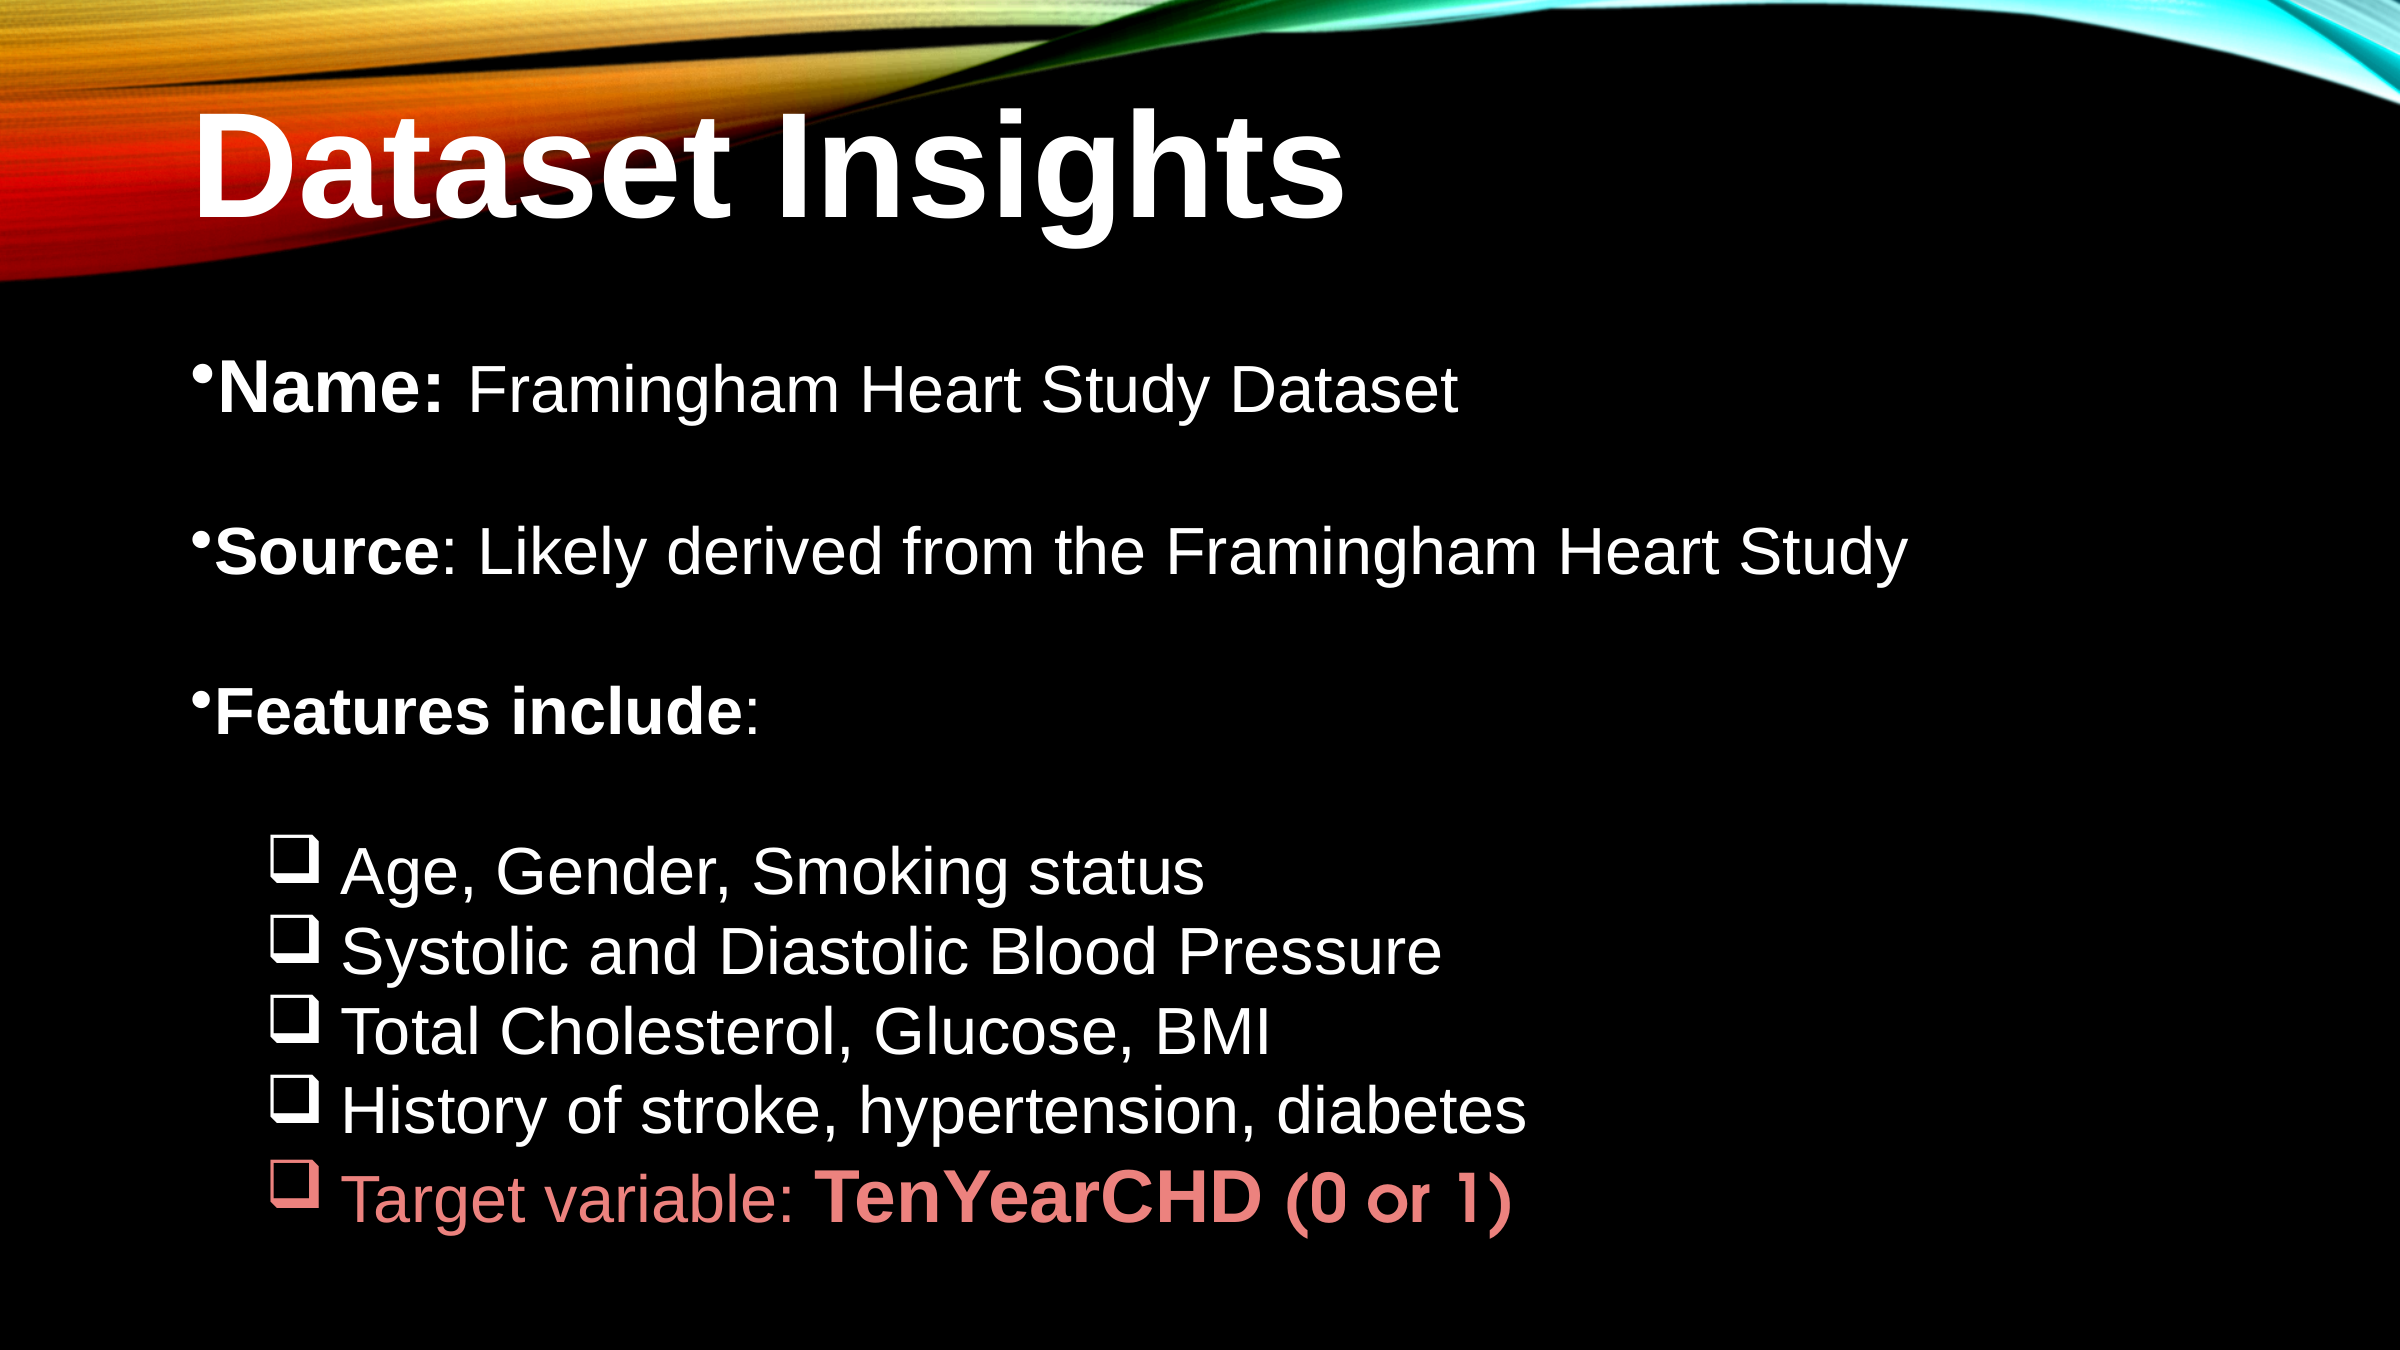

Dataset Insights

Name: Framingham Heart Study Dataset

Source: Likely derived from the Framingham Heart Study

Features include:

Age, Gender, Smoking status
Systolic and Diastolic Blood Pressure
Total Cholesterol, Glucose, BMI
History of stroke, hypertension, diabetes
Target variable: TenYearCHD (0 or 1)